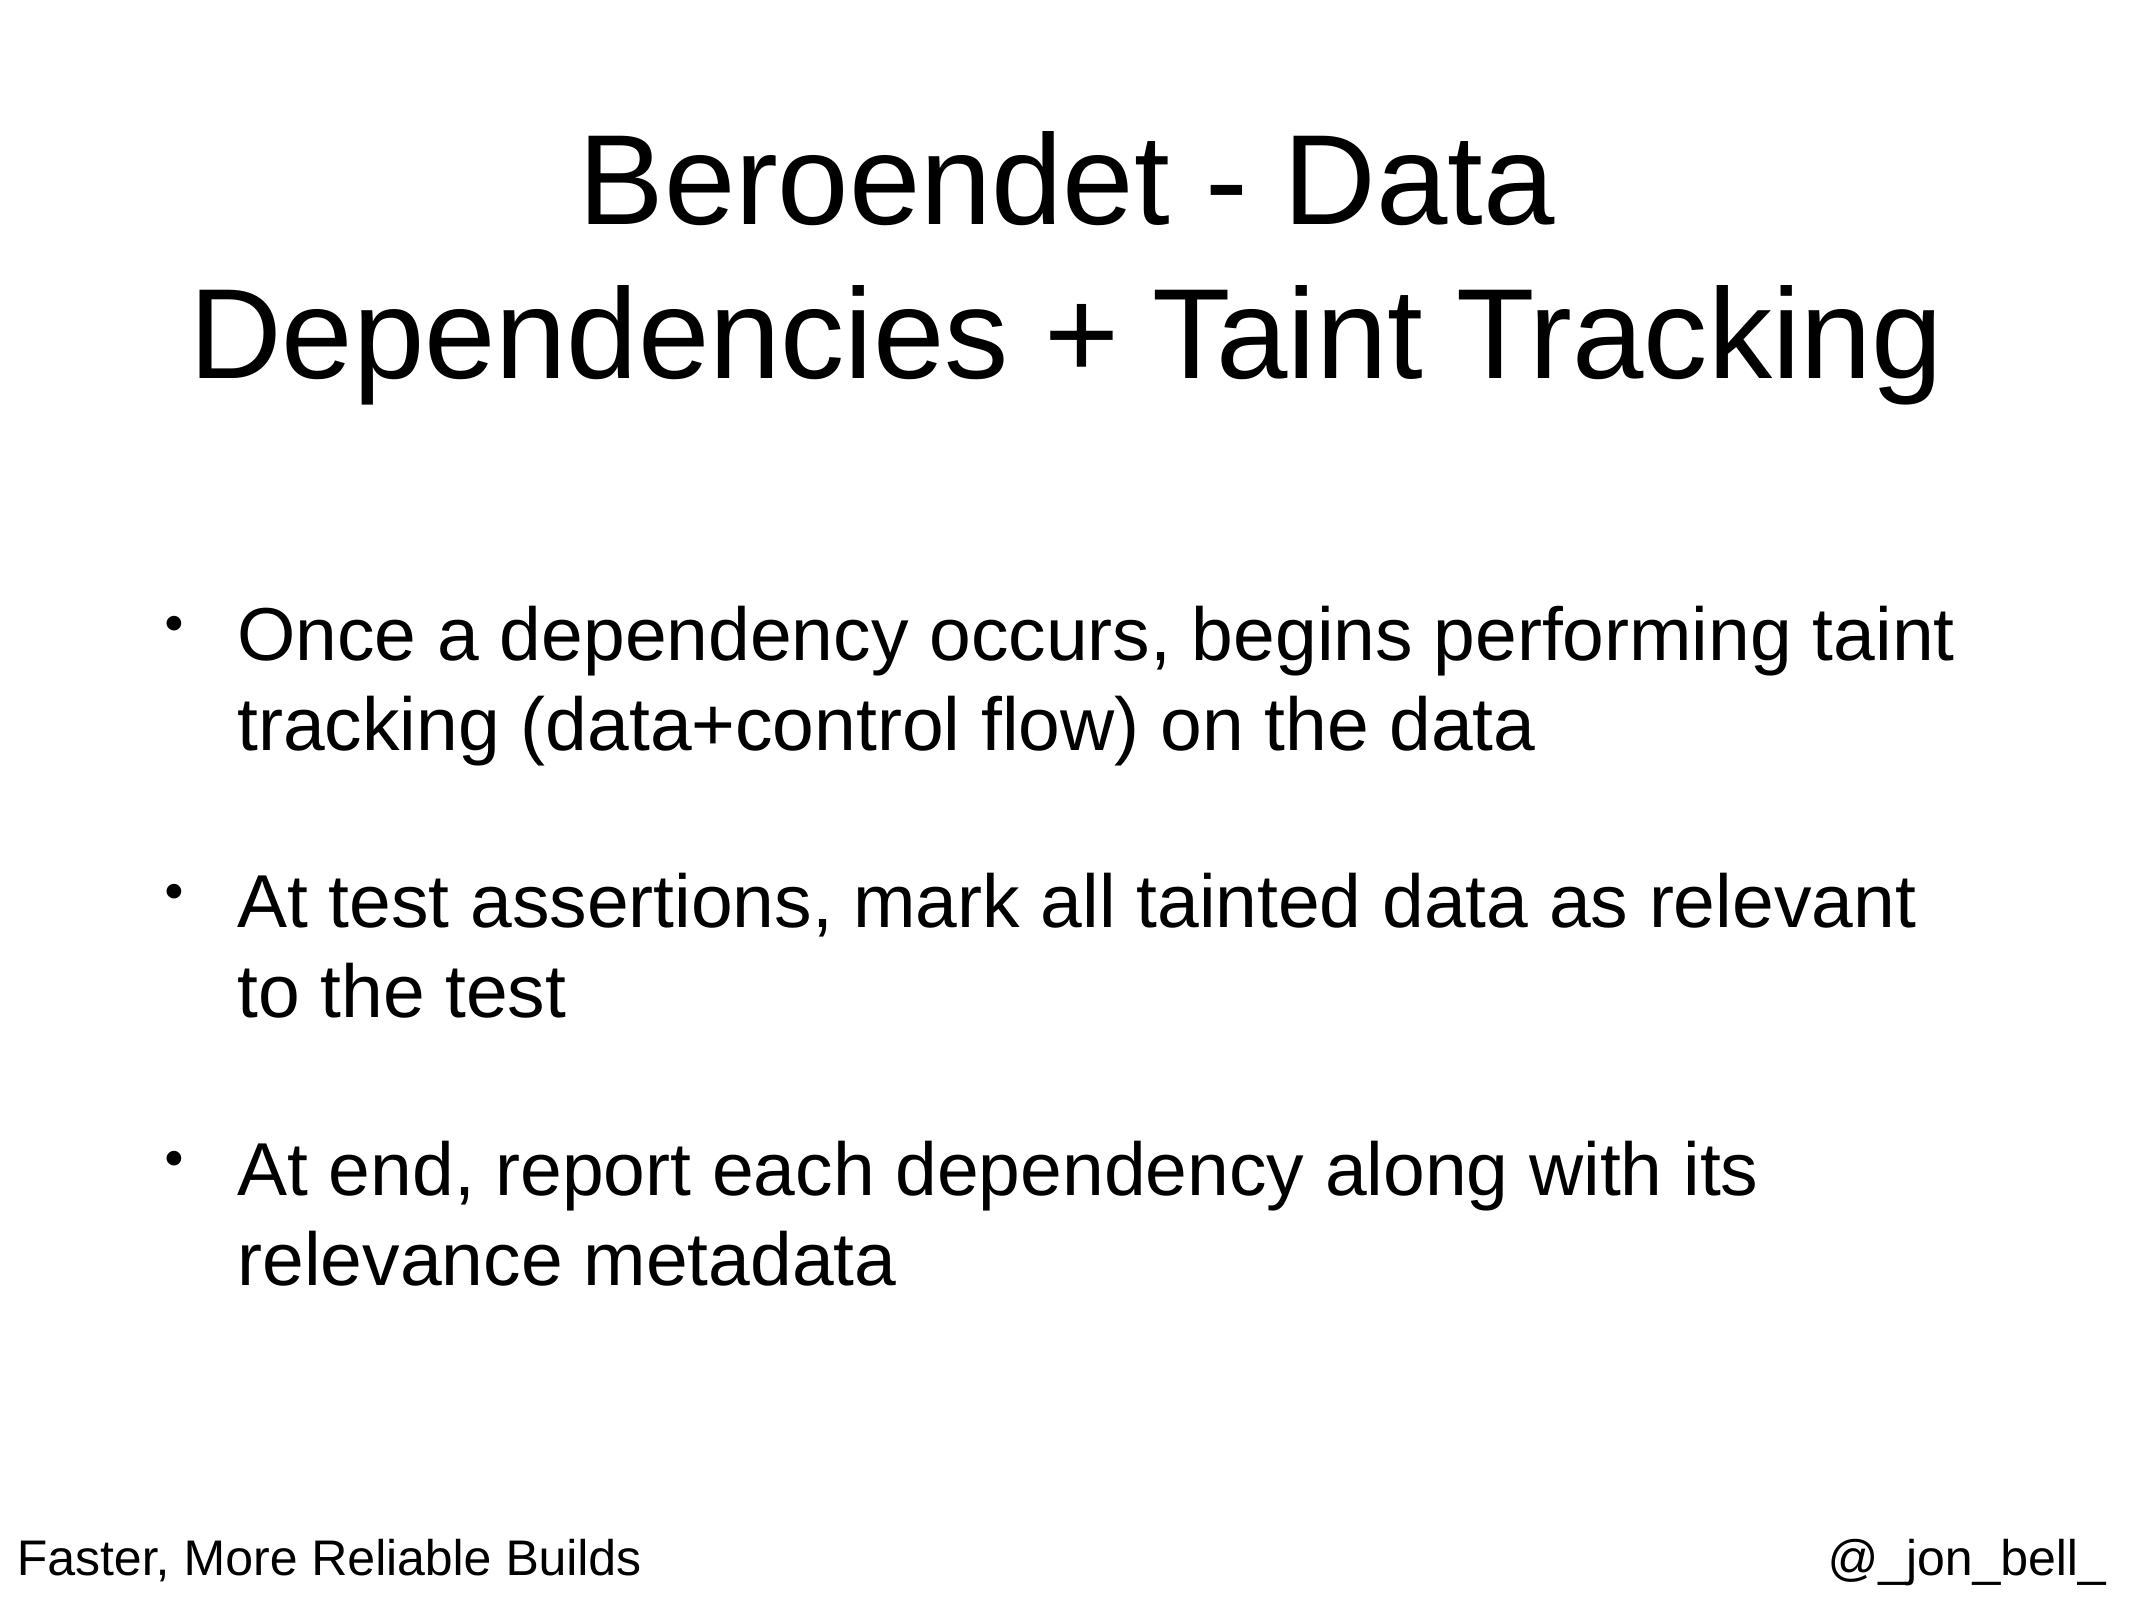

# Beroendet - Data Dependencies + Taint Tracking
Once a dependency occurs, begins performing taint tracking (data+control flow) on the data
At test assertions, mark all tainted data as relevant to the test
At end, report each dependency along with its relevance metadata